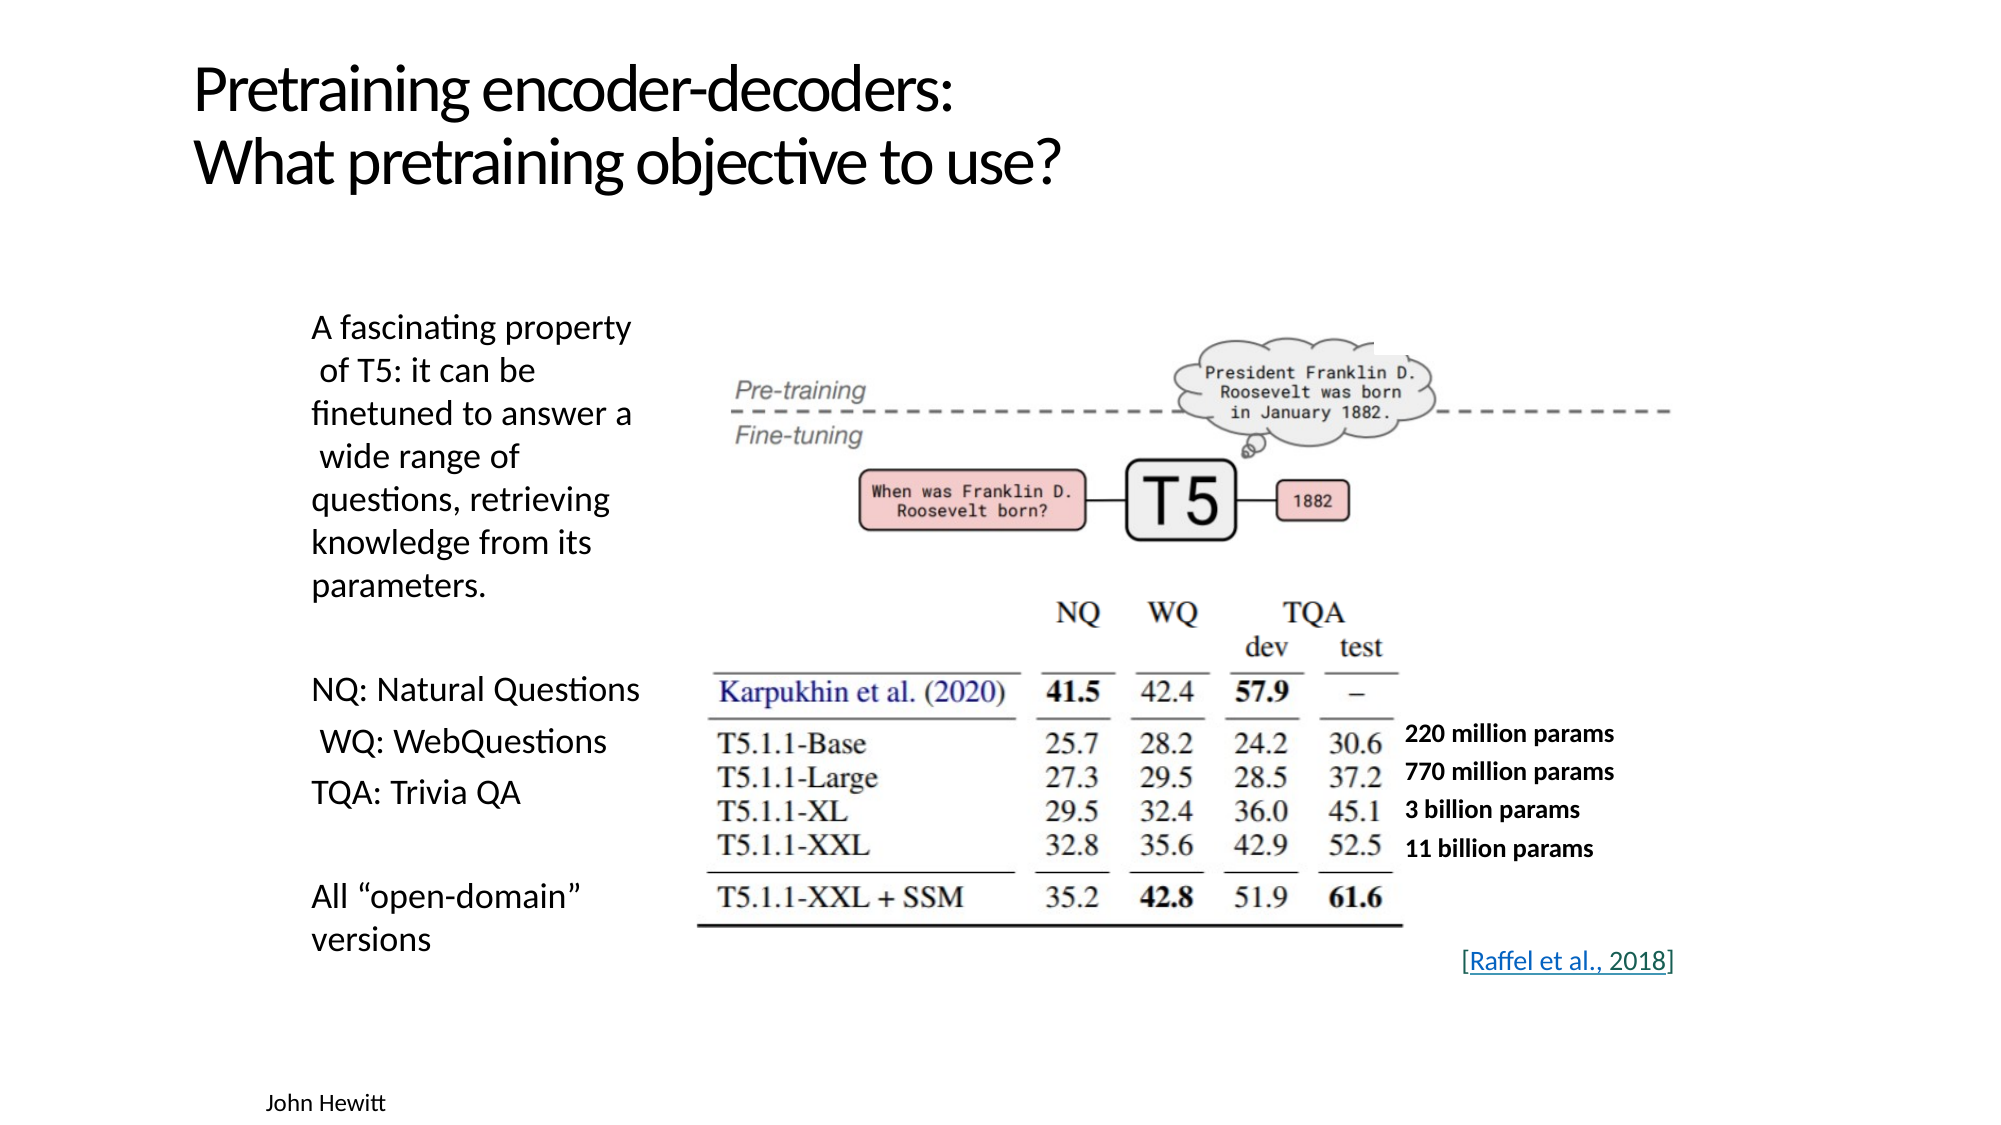

# Pretraining encoder-decoders: What pretraining objective to use?

A fascinating property  of T5: it can be  finetuned to answer a  wide range of  questions, retrieving  knowledge from its  parameters.

NQ: Natural Questions  WQ: WebQuestions  TQA: Trivia QA
220 million params
770 million params
3 billion params
11 billion params
All “open-domain”
versions
[Raffel et al., 2018]
John Hewitt